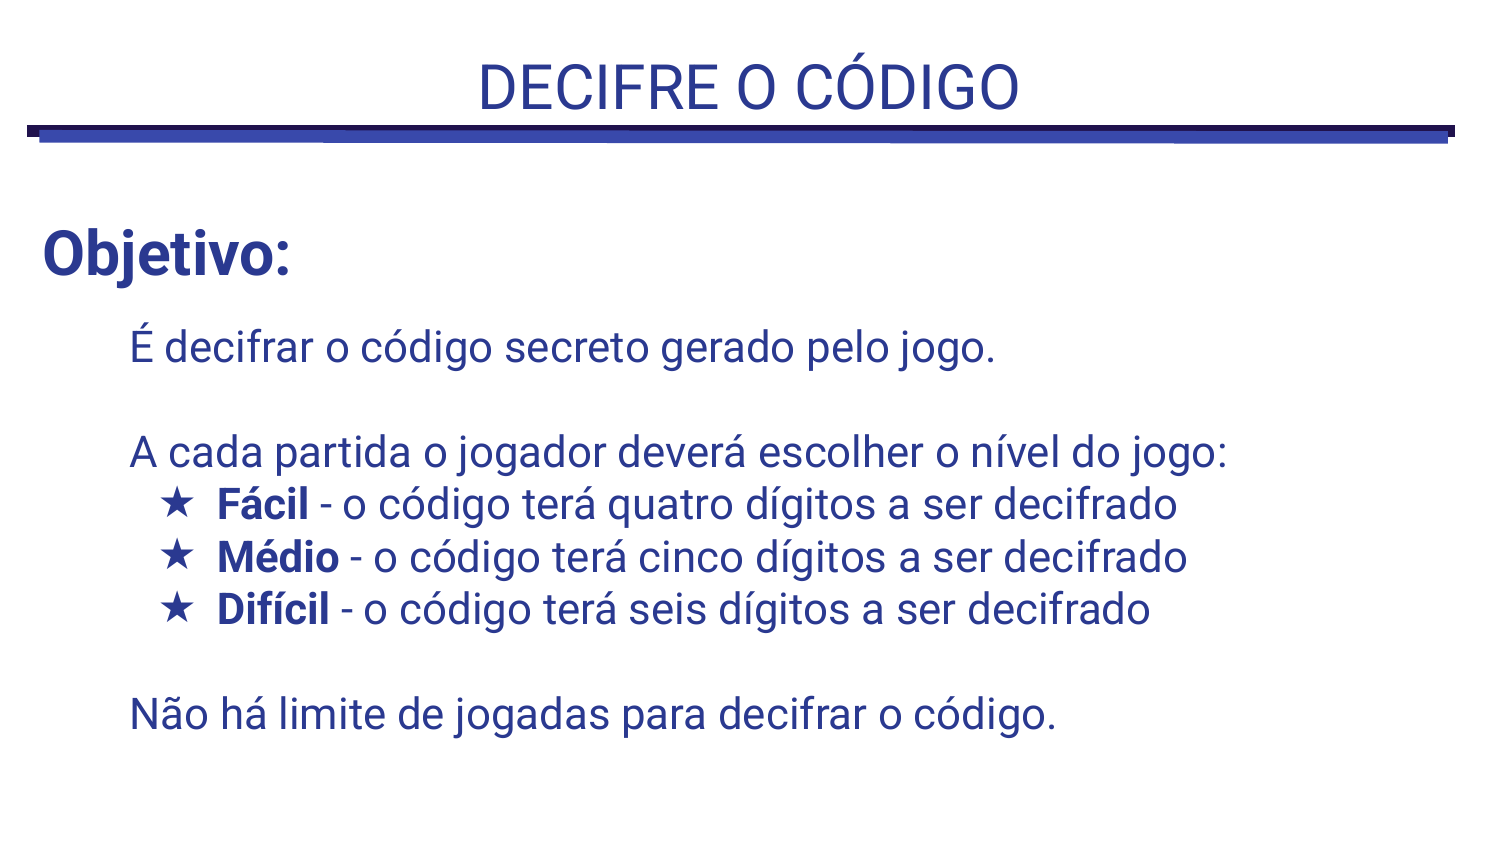

# DECIFRE O CÓDIGO
Objetivo:
É decifrar o código secreto gerado pelo jogo.

A cada partida o jogador deverá escolher o nível do jogo:
Fácil - o código terá quatro dígitos a ser decifrado
Médio - o código terá cinco dígitos a ser decifrado
Difícil - o código terá seis dígitos a ser decifrado

Não há limite de jogadas para decifrar o código.